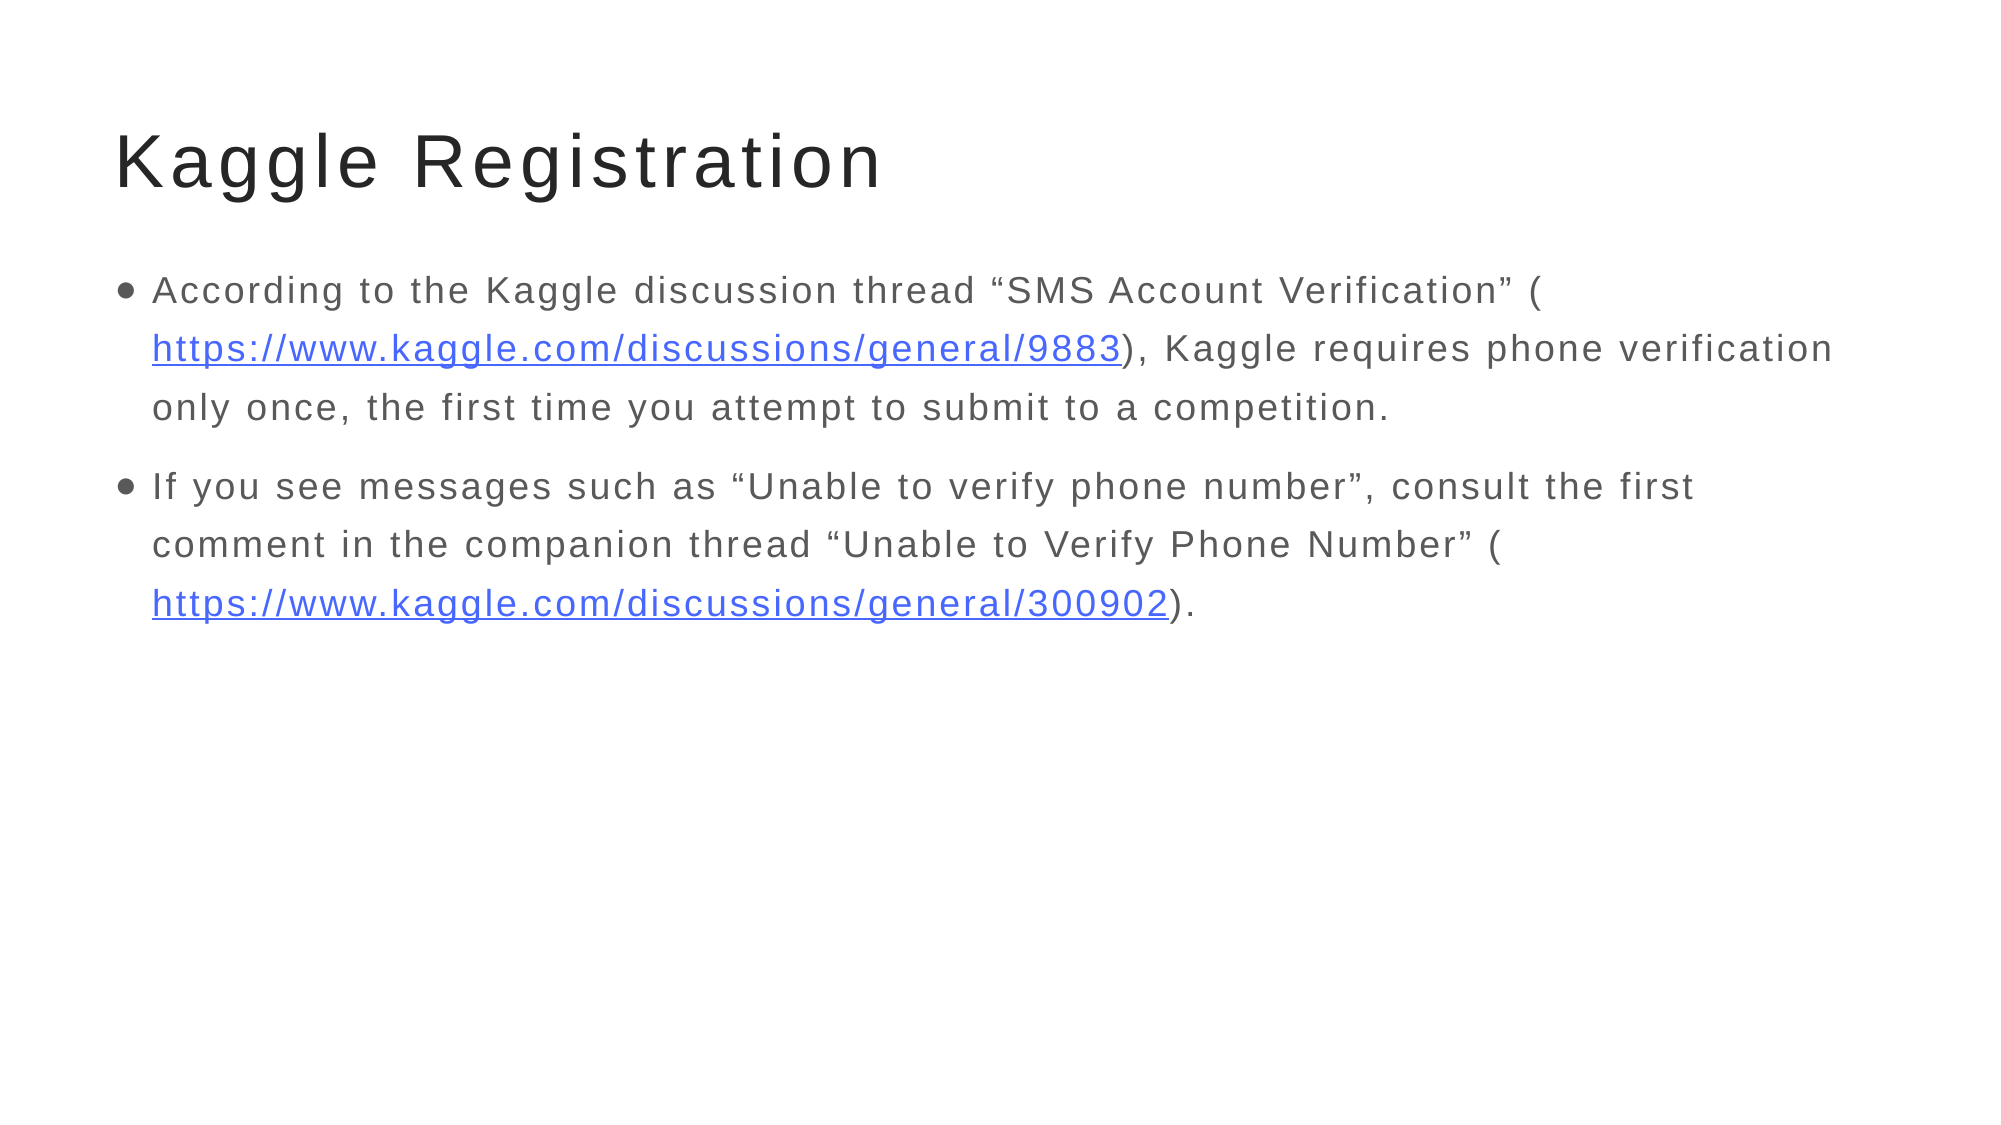

# Kaggle Registration
According to the Kaggle discussion thread “SMS Account Verification” (https://www.kaggle.com/discussions/general/9883), Kaggle requires phone verification only once, the first time you attempt to submit to a competition.
If you see messages such as “Unable to verify phone number”, consult the first comment in the companion thread “Unable to Verify Phone Number” (https://www.kaggle.com/discussions/general/300902).